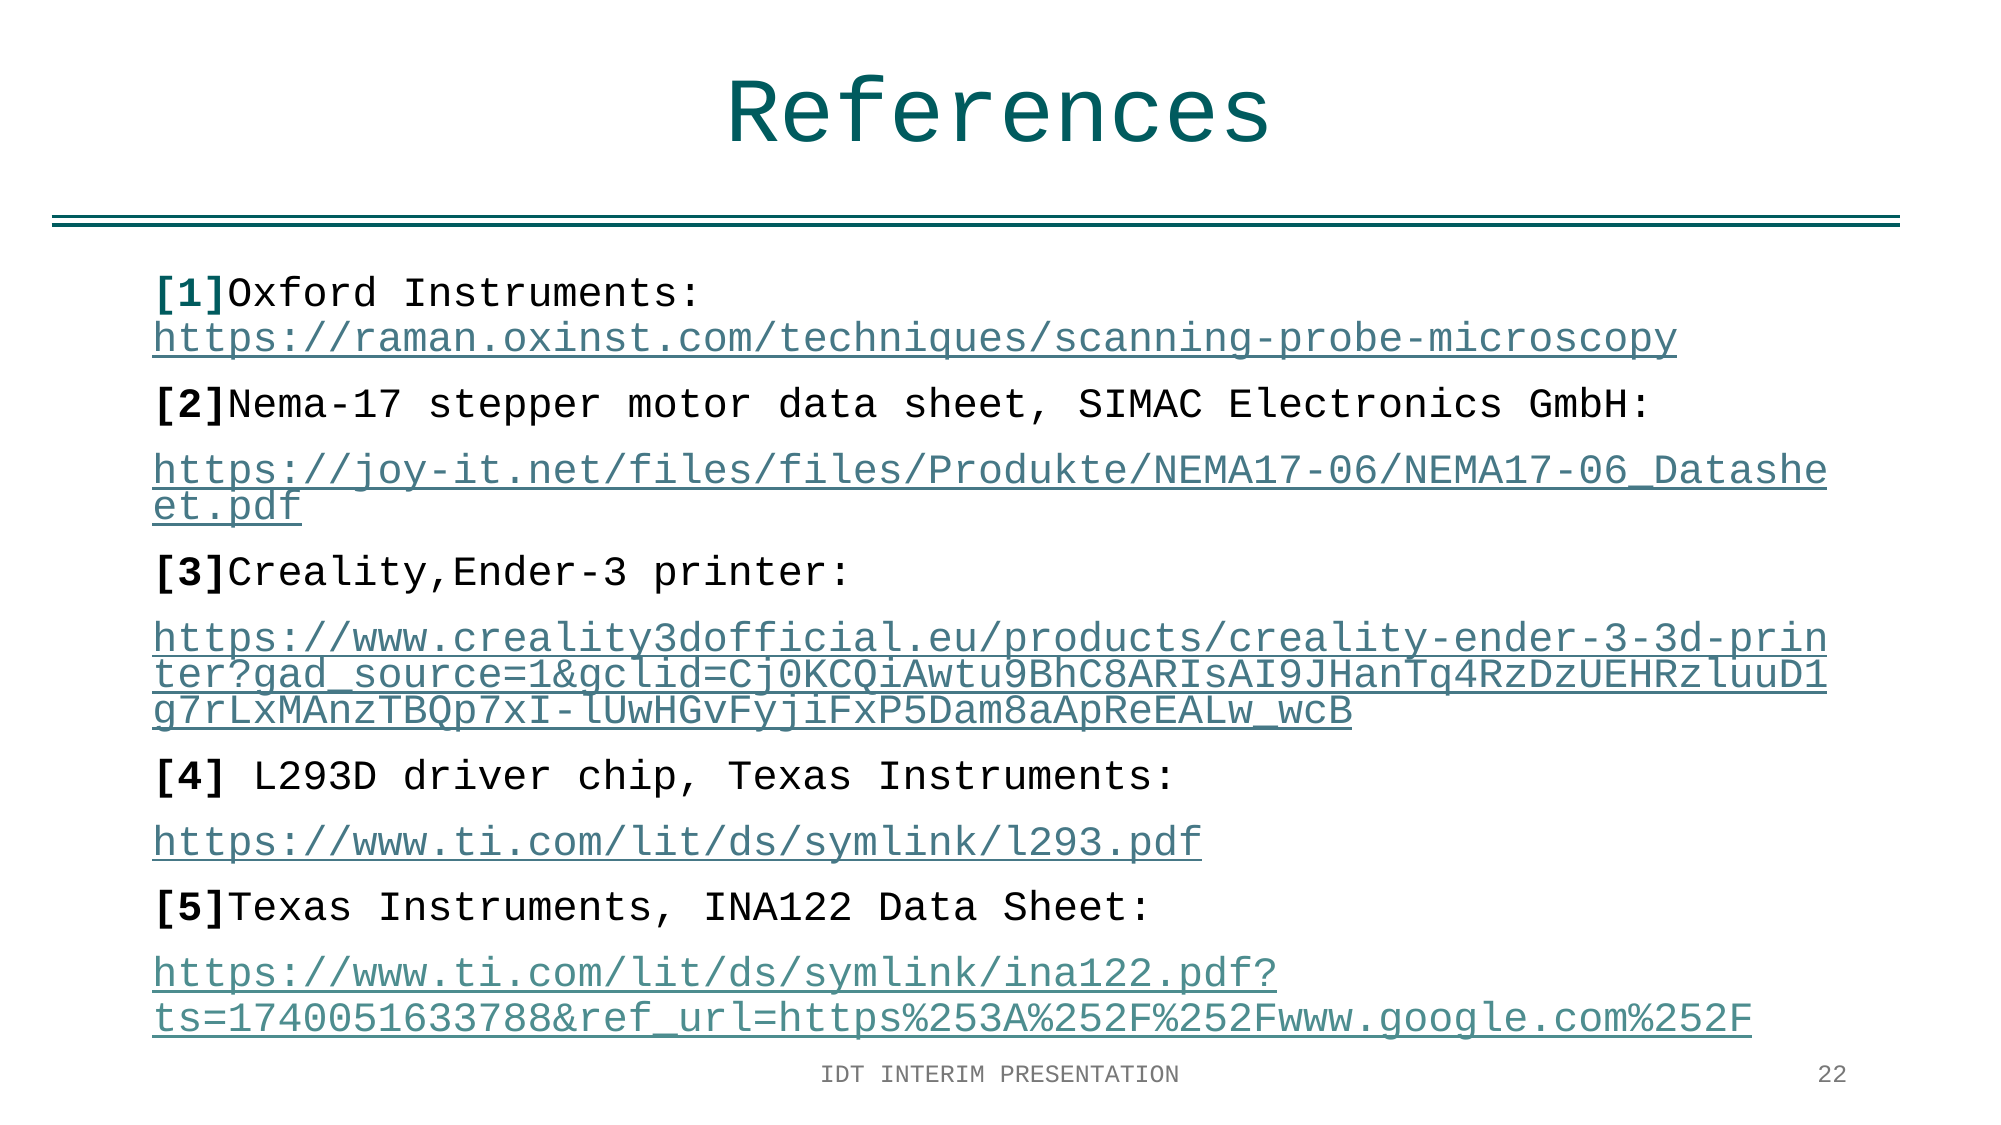

# References
[1]Oxford Instruments: https://raman.oxinst.com/techniques/scanning-probe-microscopy
[2]Nema-17 stepper motor data sheet, SIMAC Electronics GmbH:
https://joy-it.net/files/files/Produkte/NEMA17-06/NEMA17-06_Datasheet.pdf
[3]Creality,Ender-3 printer:
https://www.creality3dofficial.eu/products/creality-ender-3-3d-printer?gad_source=1&gclid=Cj0KCQiAwtu9BhC8ARIsAI9JHanTq4RzDzUEHRzluuD1g7rLxMAnzTBQp7xI-lUwHGvFyjiFxP5Dam8aApReEALw_wcB
[4] L293D driver chip, Texas Instruments:
https://www.ti.com/lit/ds/symlink/l293.pdf
[5]Texas Instruments, INA122 Data Sheet:
https://www.ti.com/lit/ds/symlink/ina122.pdf?ts=1740051633788&ref_url=https%253A%252F%252Fwww.google.com%252F

IDT INTERIM PRESENTATION
22